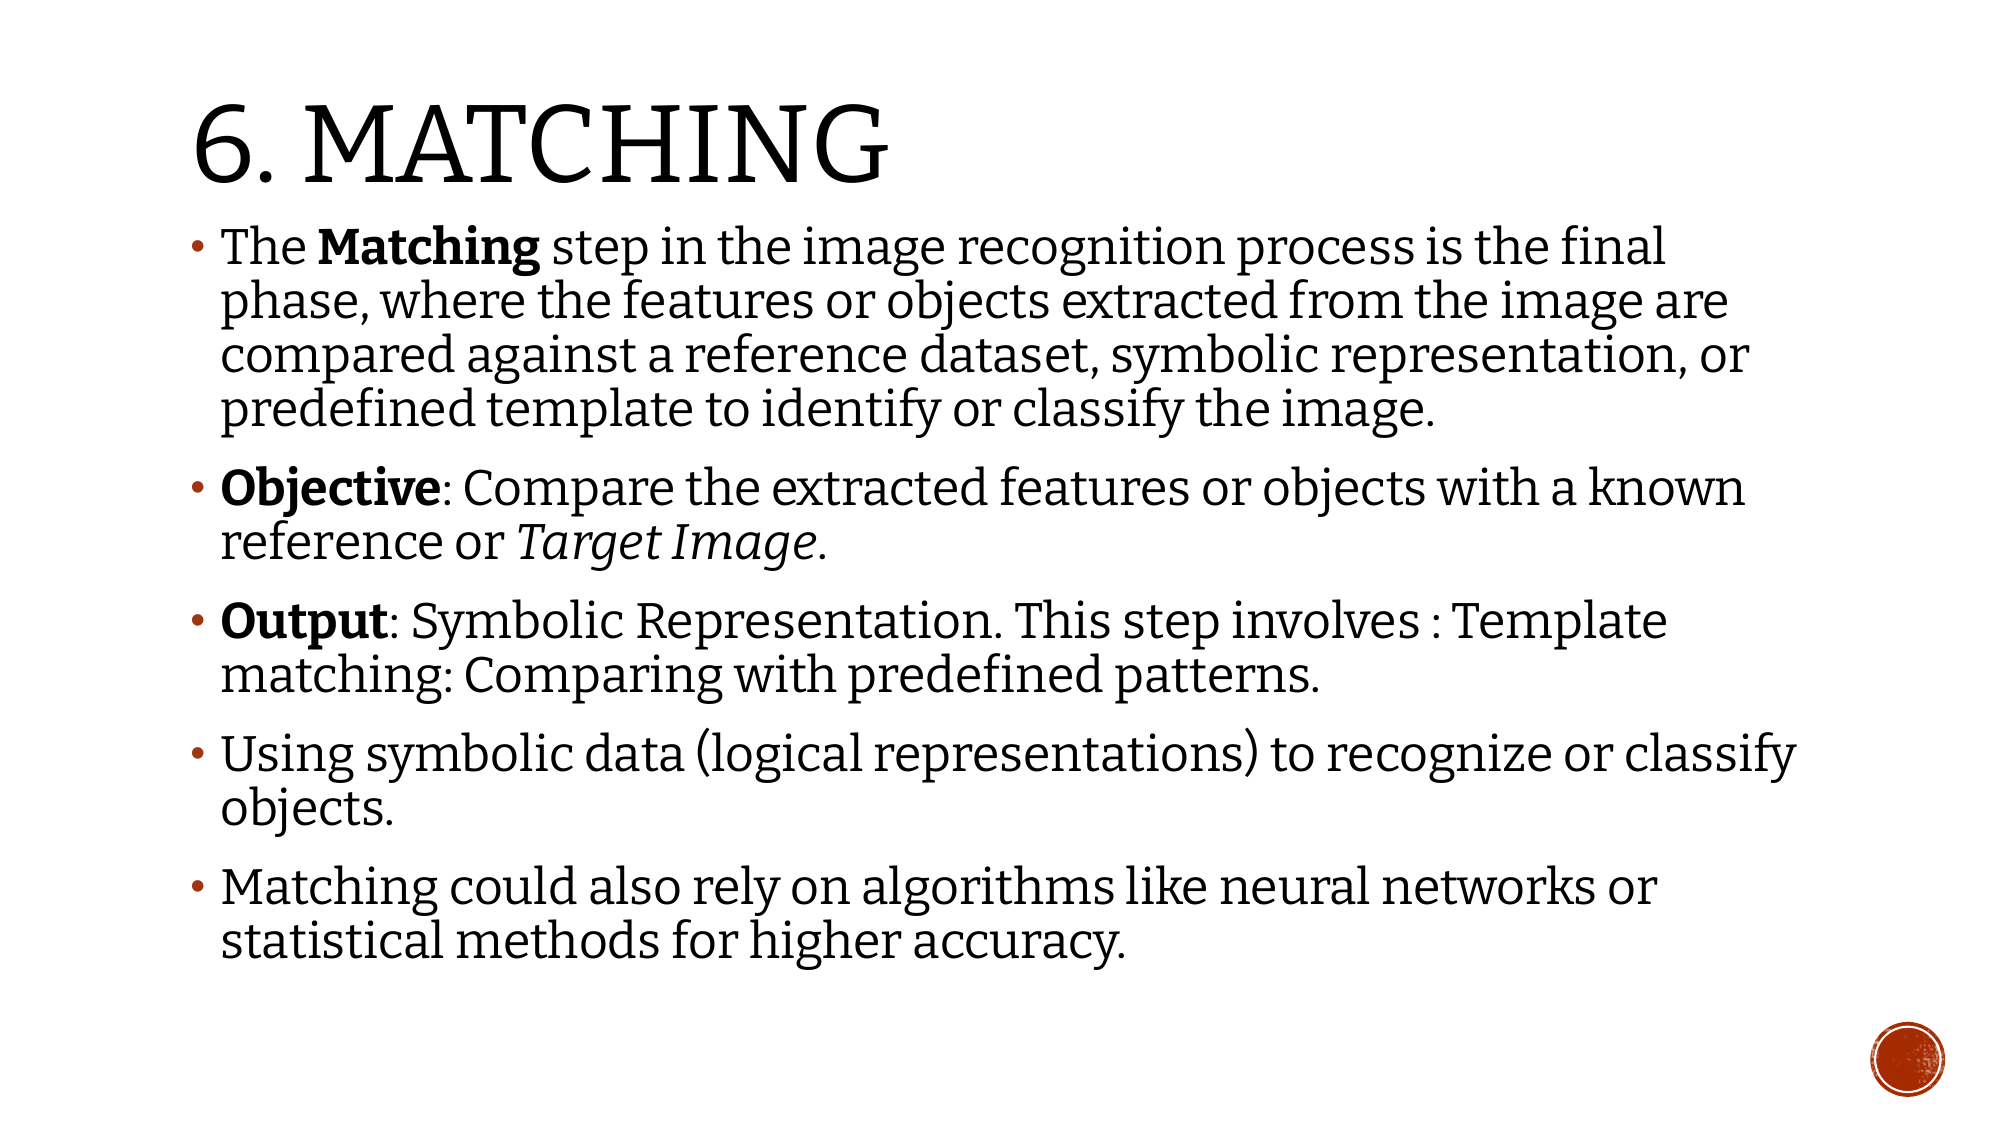

# 6. matching
The Matching step in the image recognition process is the final phase, where the features or objects extracted from the image are compared against a reference dataset, symbolic representation, or predefined template to identify or classify the image.
Objective: Compare the extracted features or objects with a known reference or Target Image.
Output: Symbolic Representation. This step involves : Template matching: Comparing with predefined patterns.
Using symbolic data (logical representations) to recognize or classify objects.
Matching could also rely on algorithms like neural networks or statistical methods for higher accuracy.